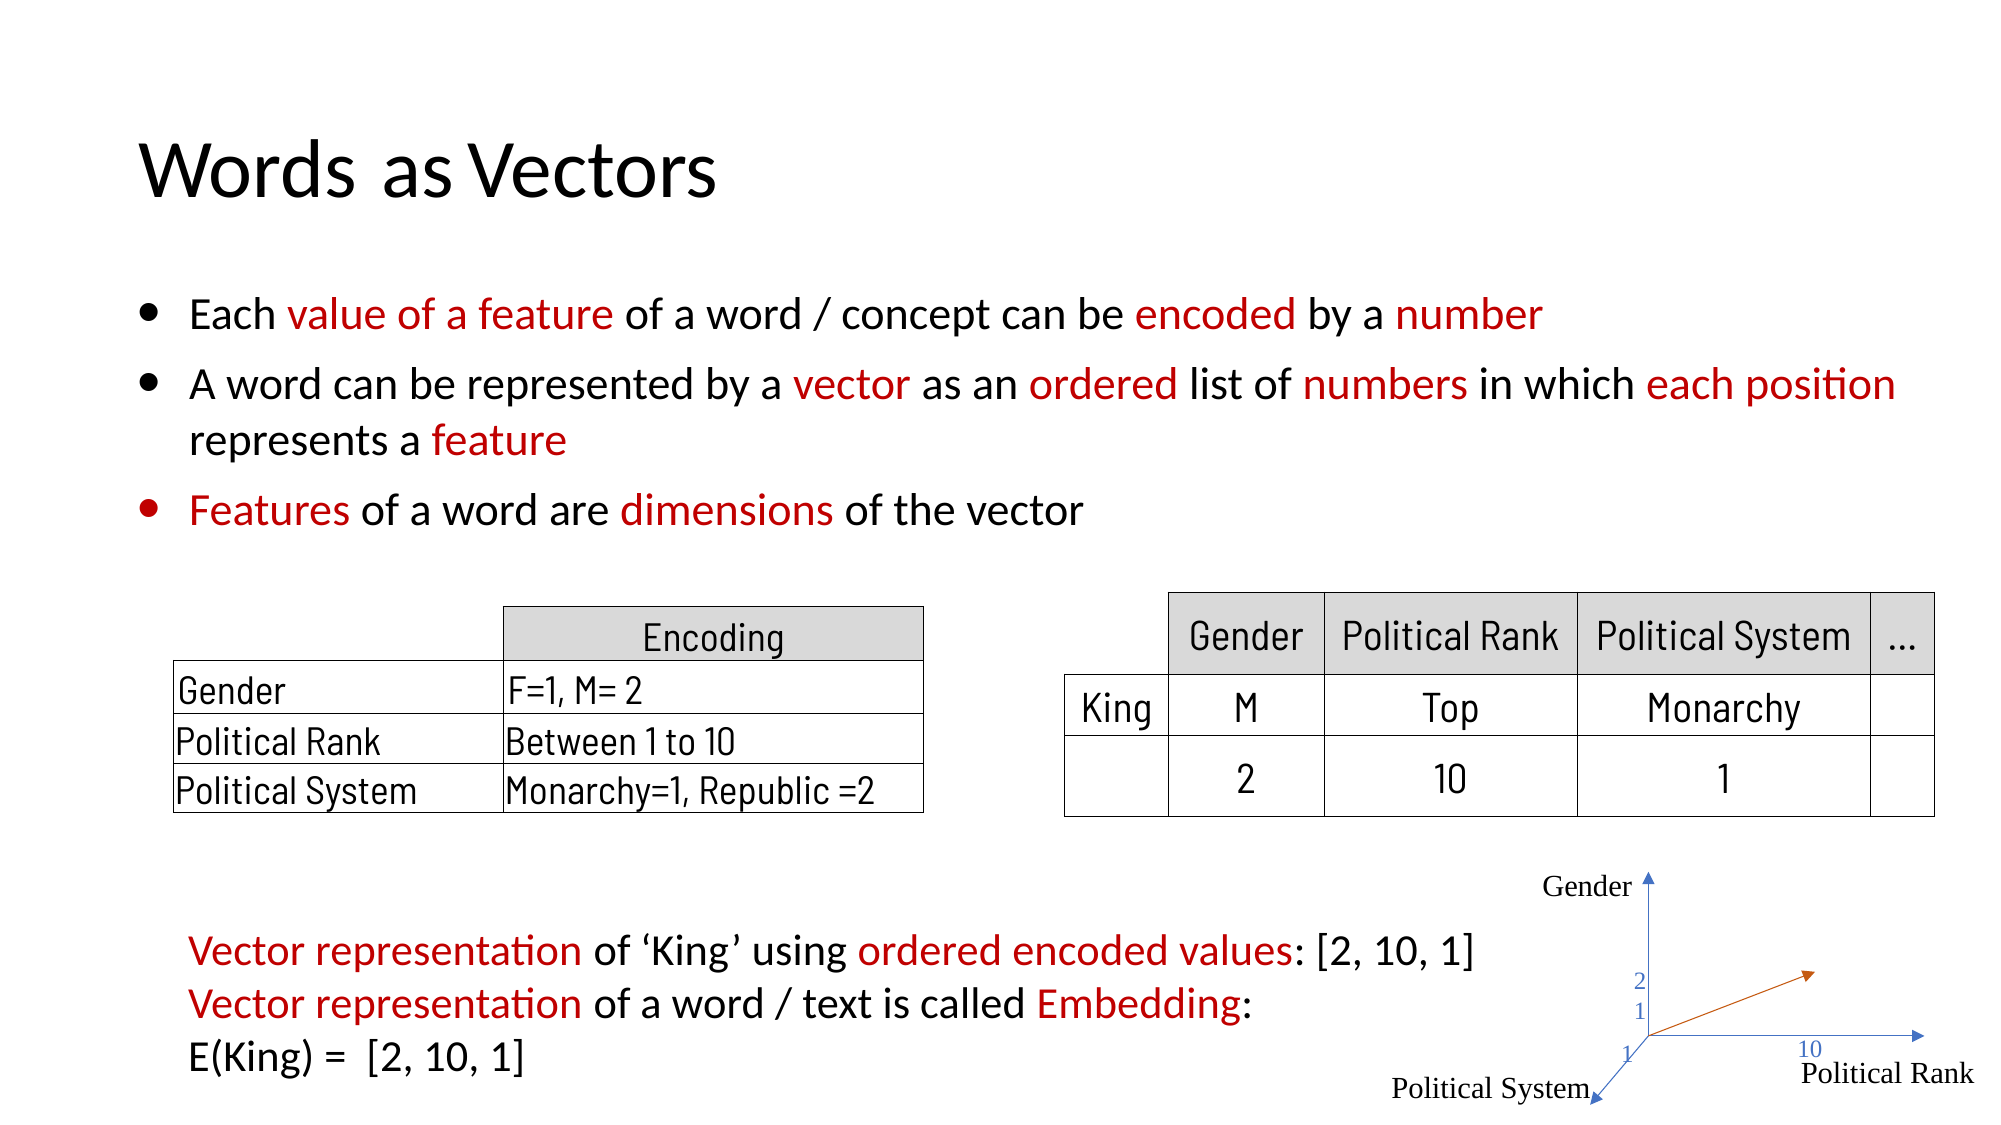

Words	as	Vectors
Each value of a feature of a word / concept can be encoded by a number
A word can be represented by a vector as an ordered list of numbers in which each position represents a feature
Features of a word are dimensions of the vector
|  | Gender | Political Rank | Political System | … |
| --- | --- | --- | --- | --- |
| King | M | Top | Monarchy |  |
|  | 2 | 10 | 1 |  |
|  | Encoding |
| --- | --- |
| Gender | F=1, M= 2 |
| Political Rank | Between 1 to 10 |
| Political System | Monarchy=1, Republic =2 |
Gender
Vector representation of ‘King’ using ordered encoded values: [2, 10, 1]
Vector representation of a word / text is called Embedding:
E(King) =  [2, 10, 1]
2
1
10
1
Political Rank
Political System